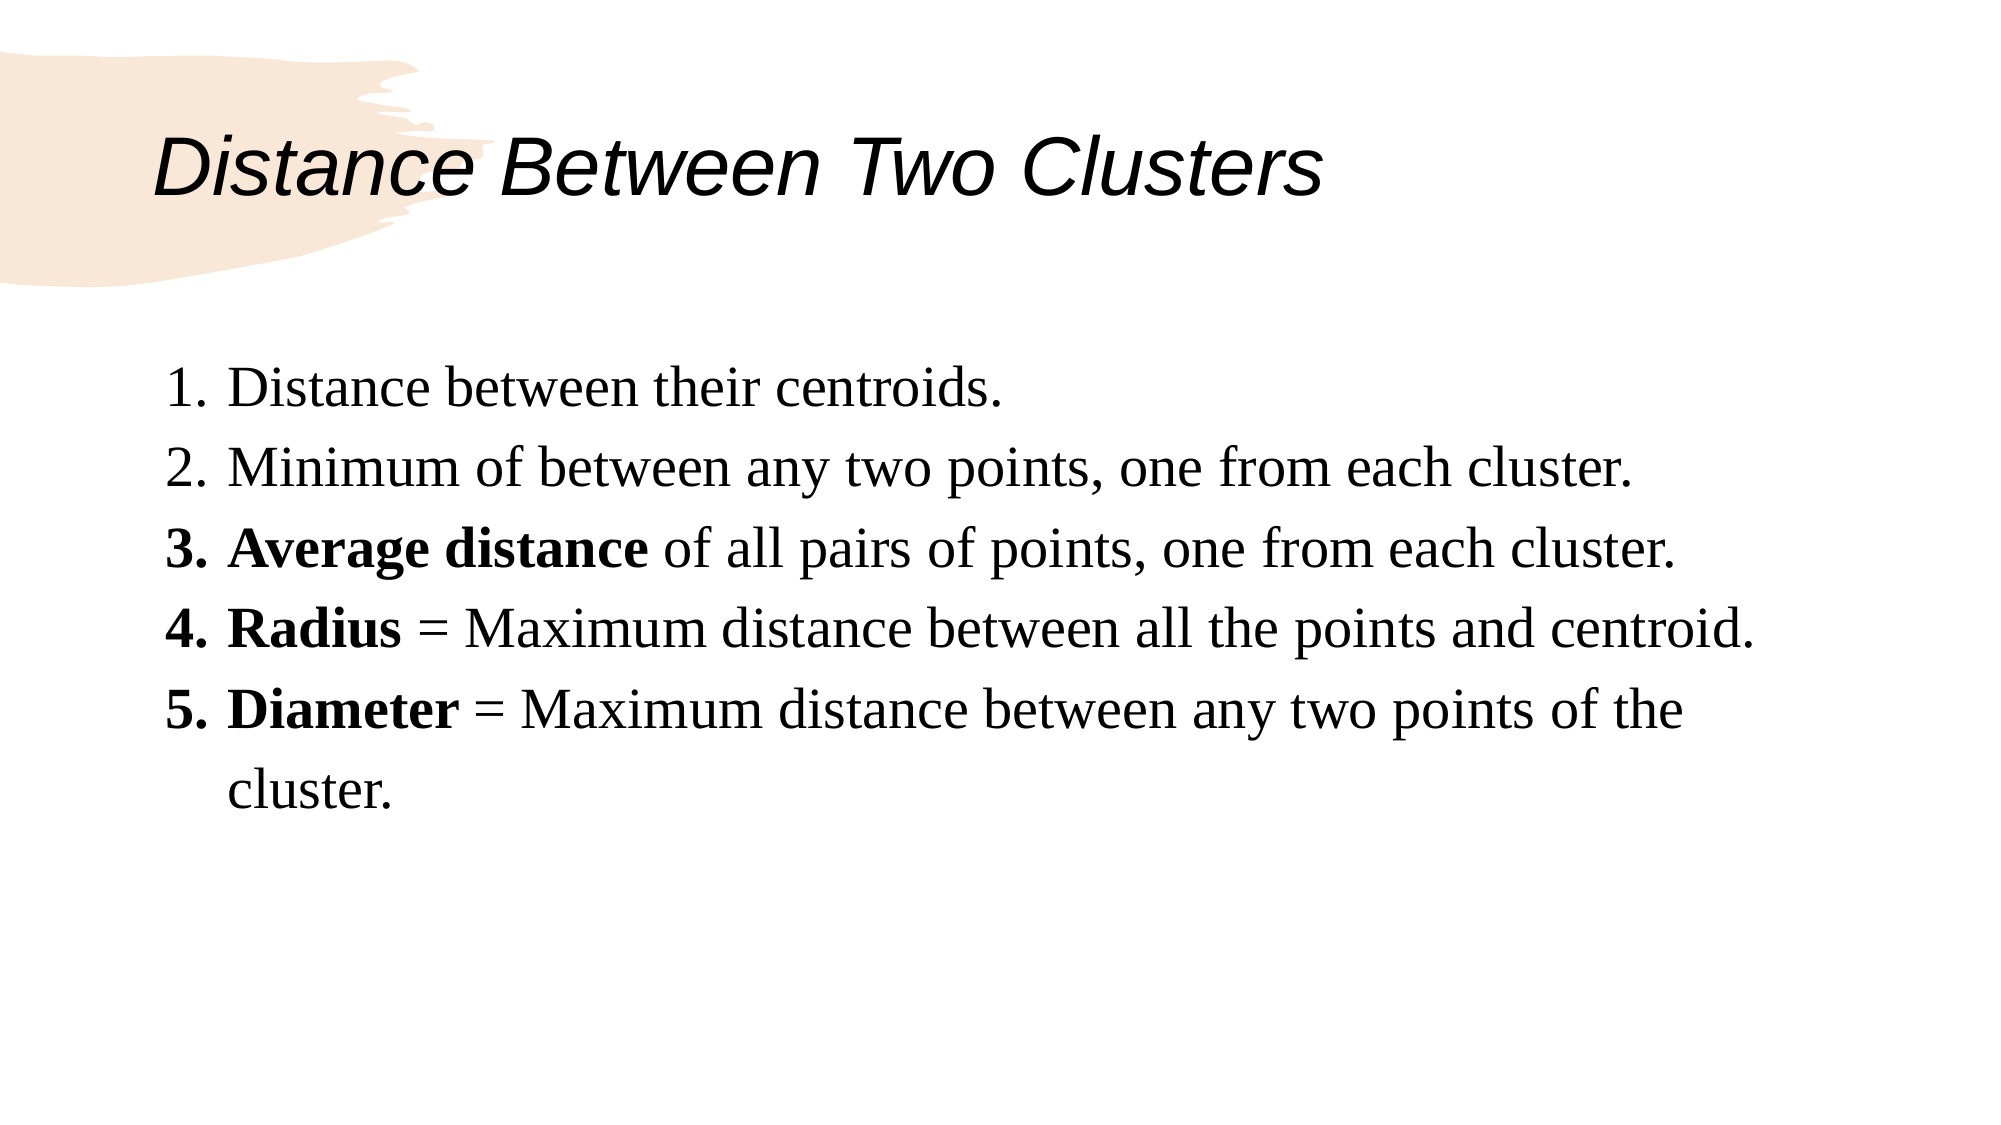

# Distance Between Two Clusters
Distance between their centroids.
Minimum of between any two points, one from each cluster.
Average distance of all pairs of points, one from each cluster.
Radius = Maximum distance between all the points and centroid.
Diameter = Maximum distance between any two points of the cluster.